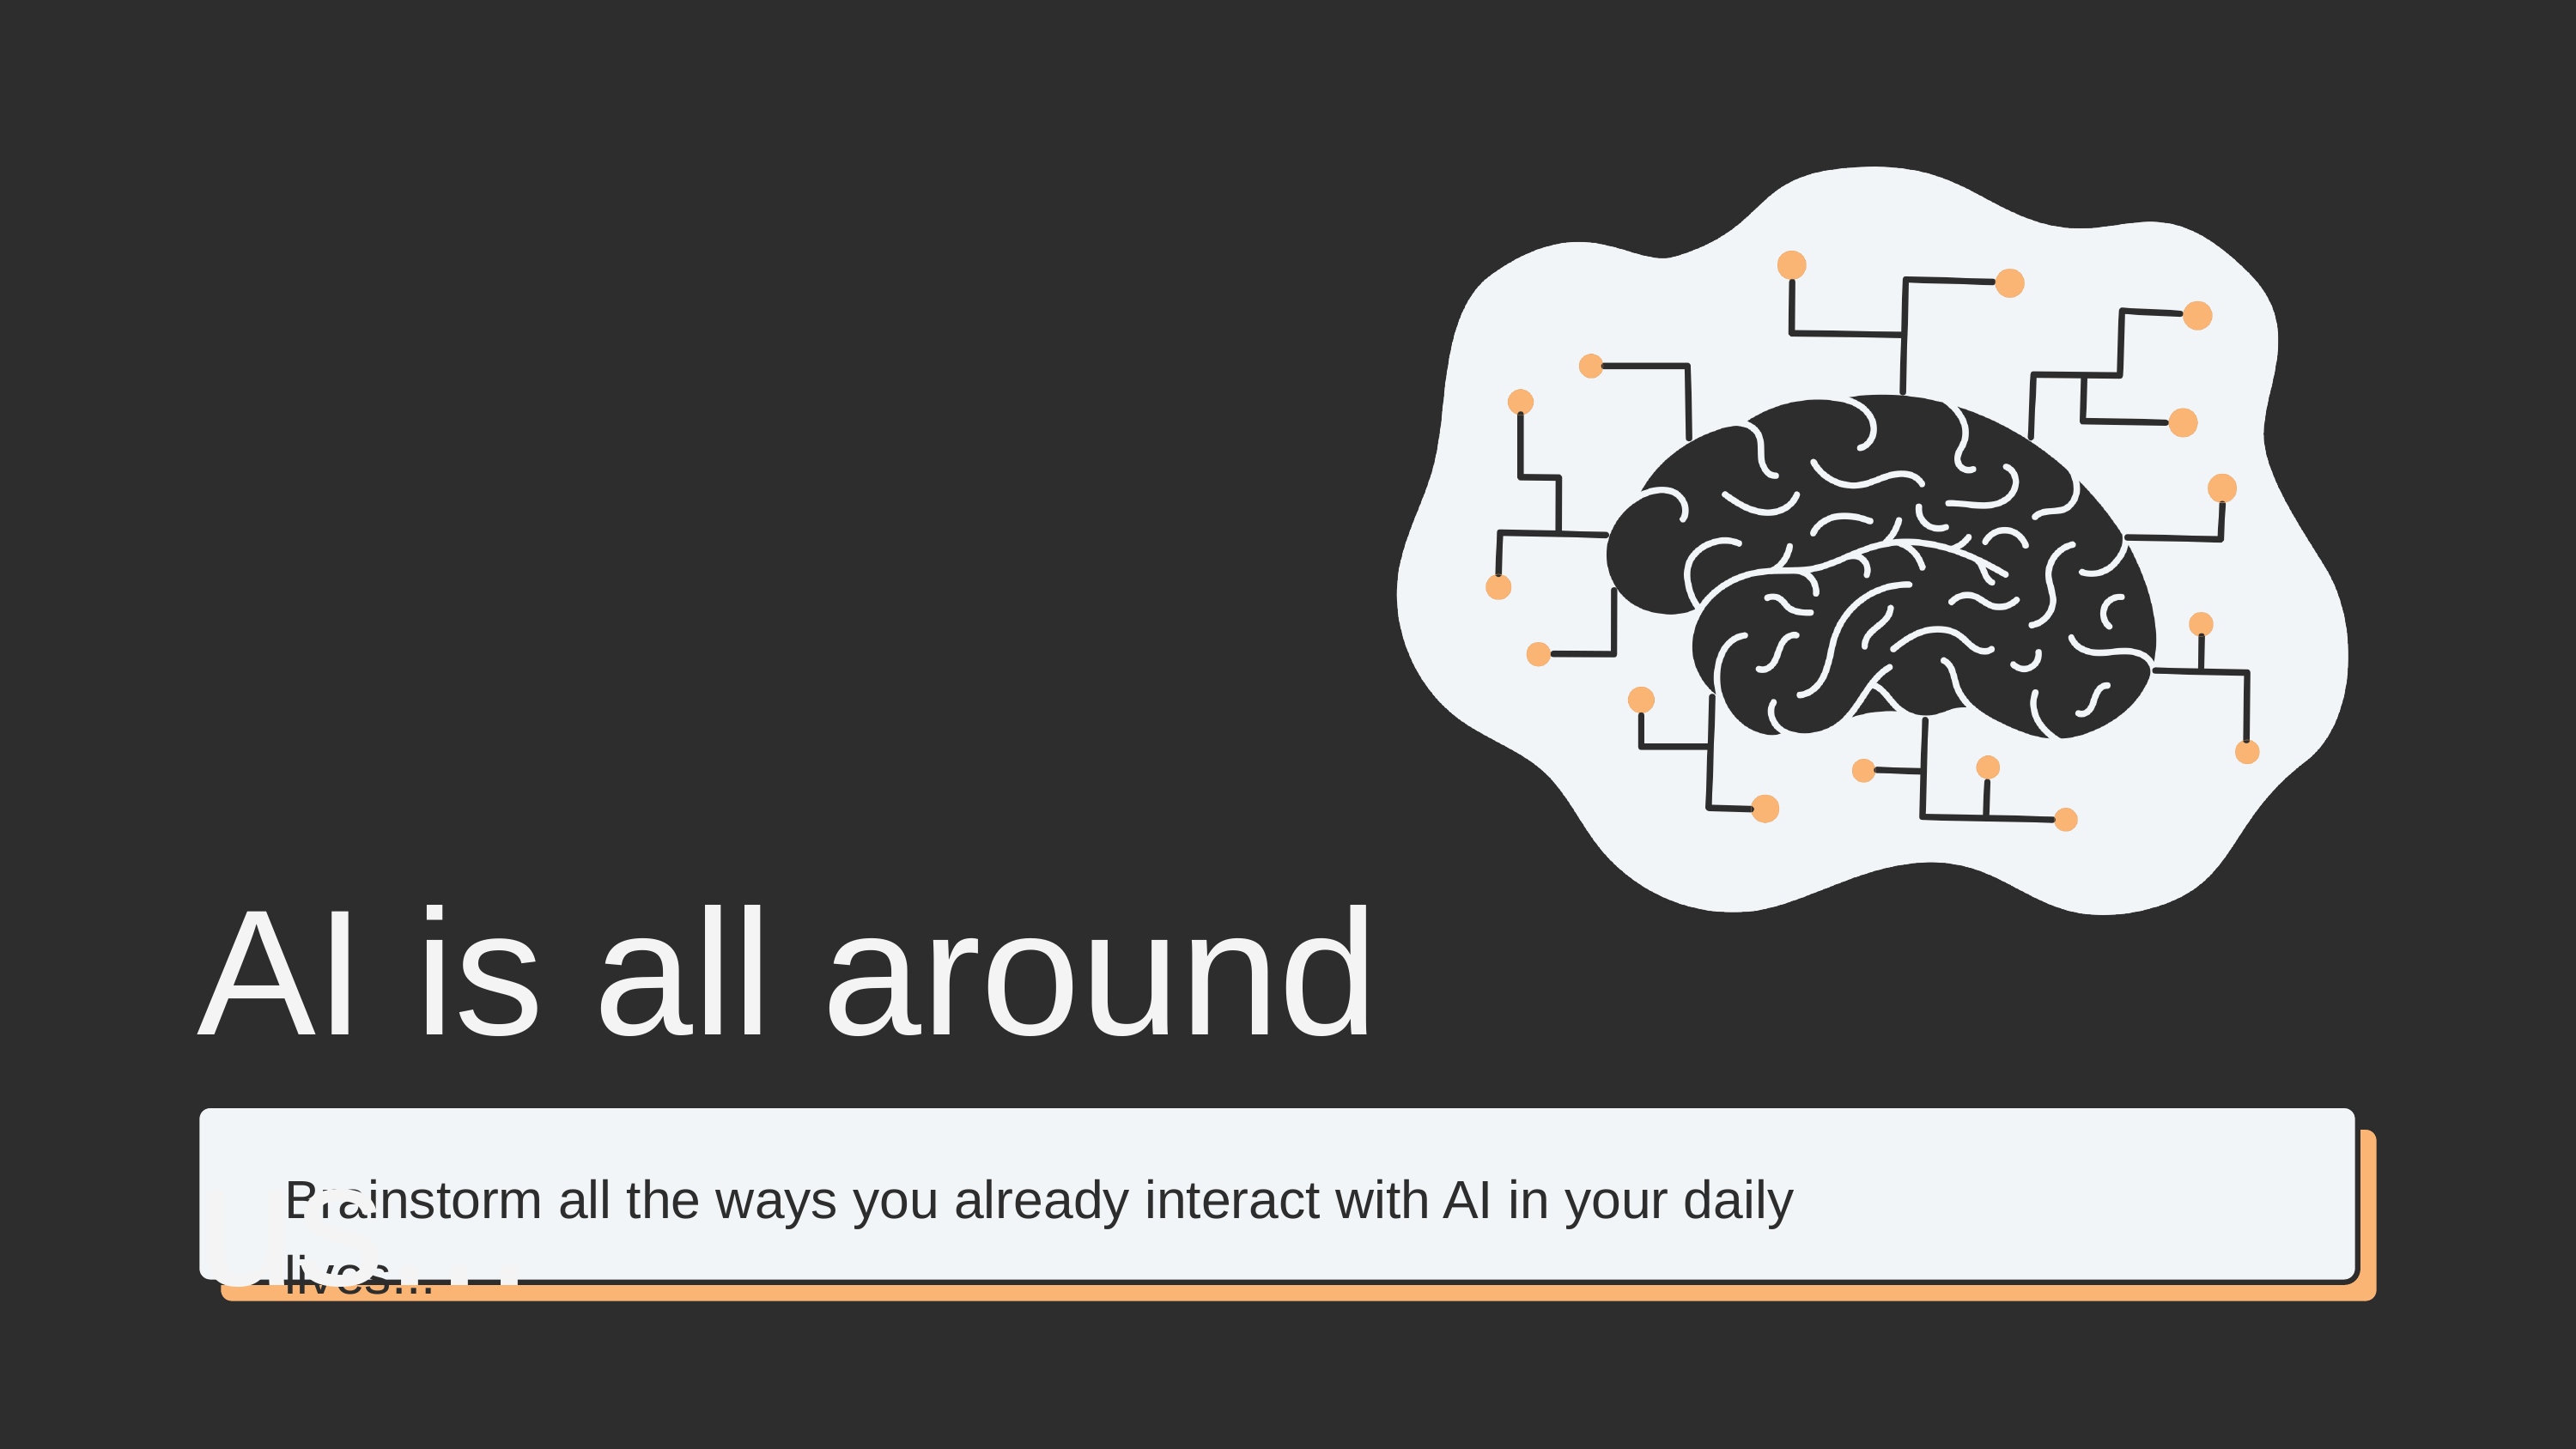

AI is all around us...

Brainstorm all the ways you already interact with AI in your daily lives...